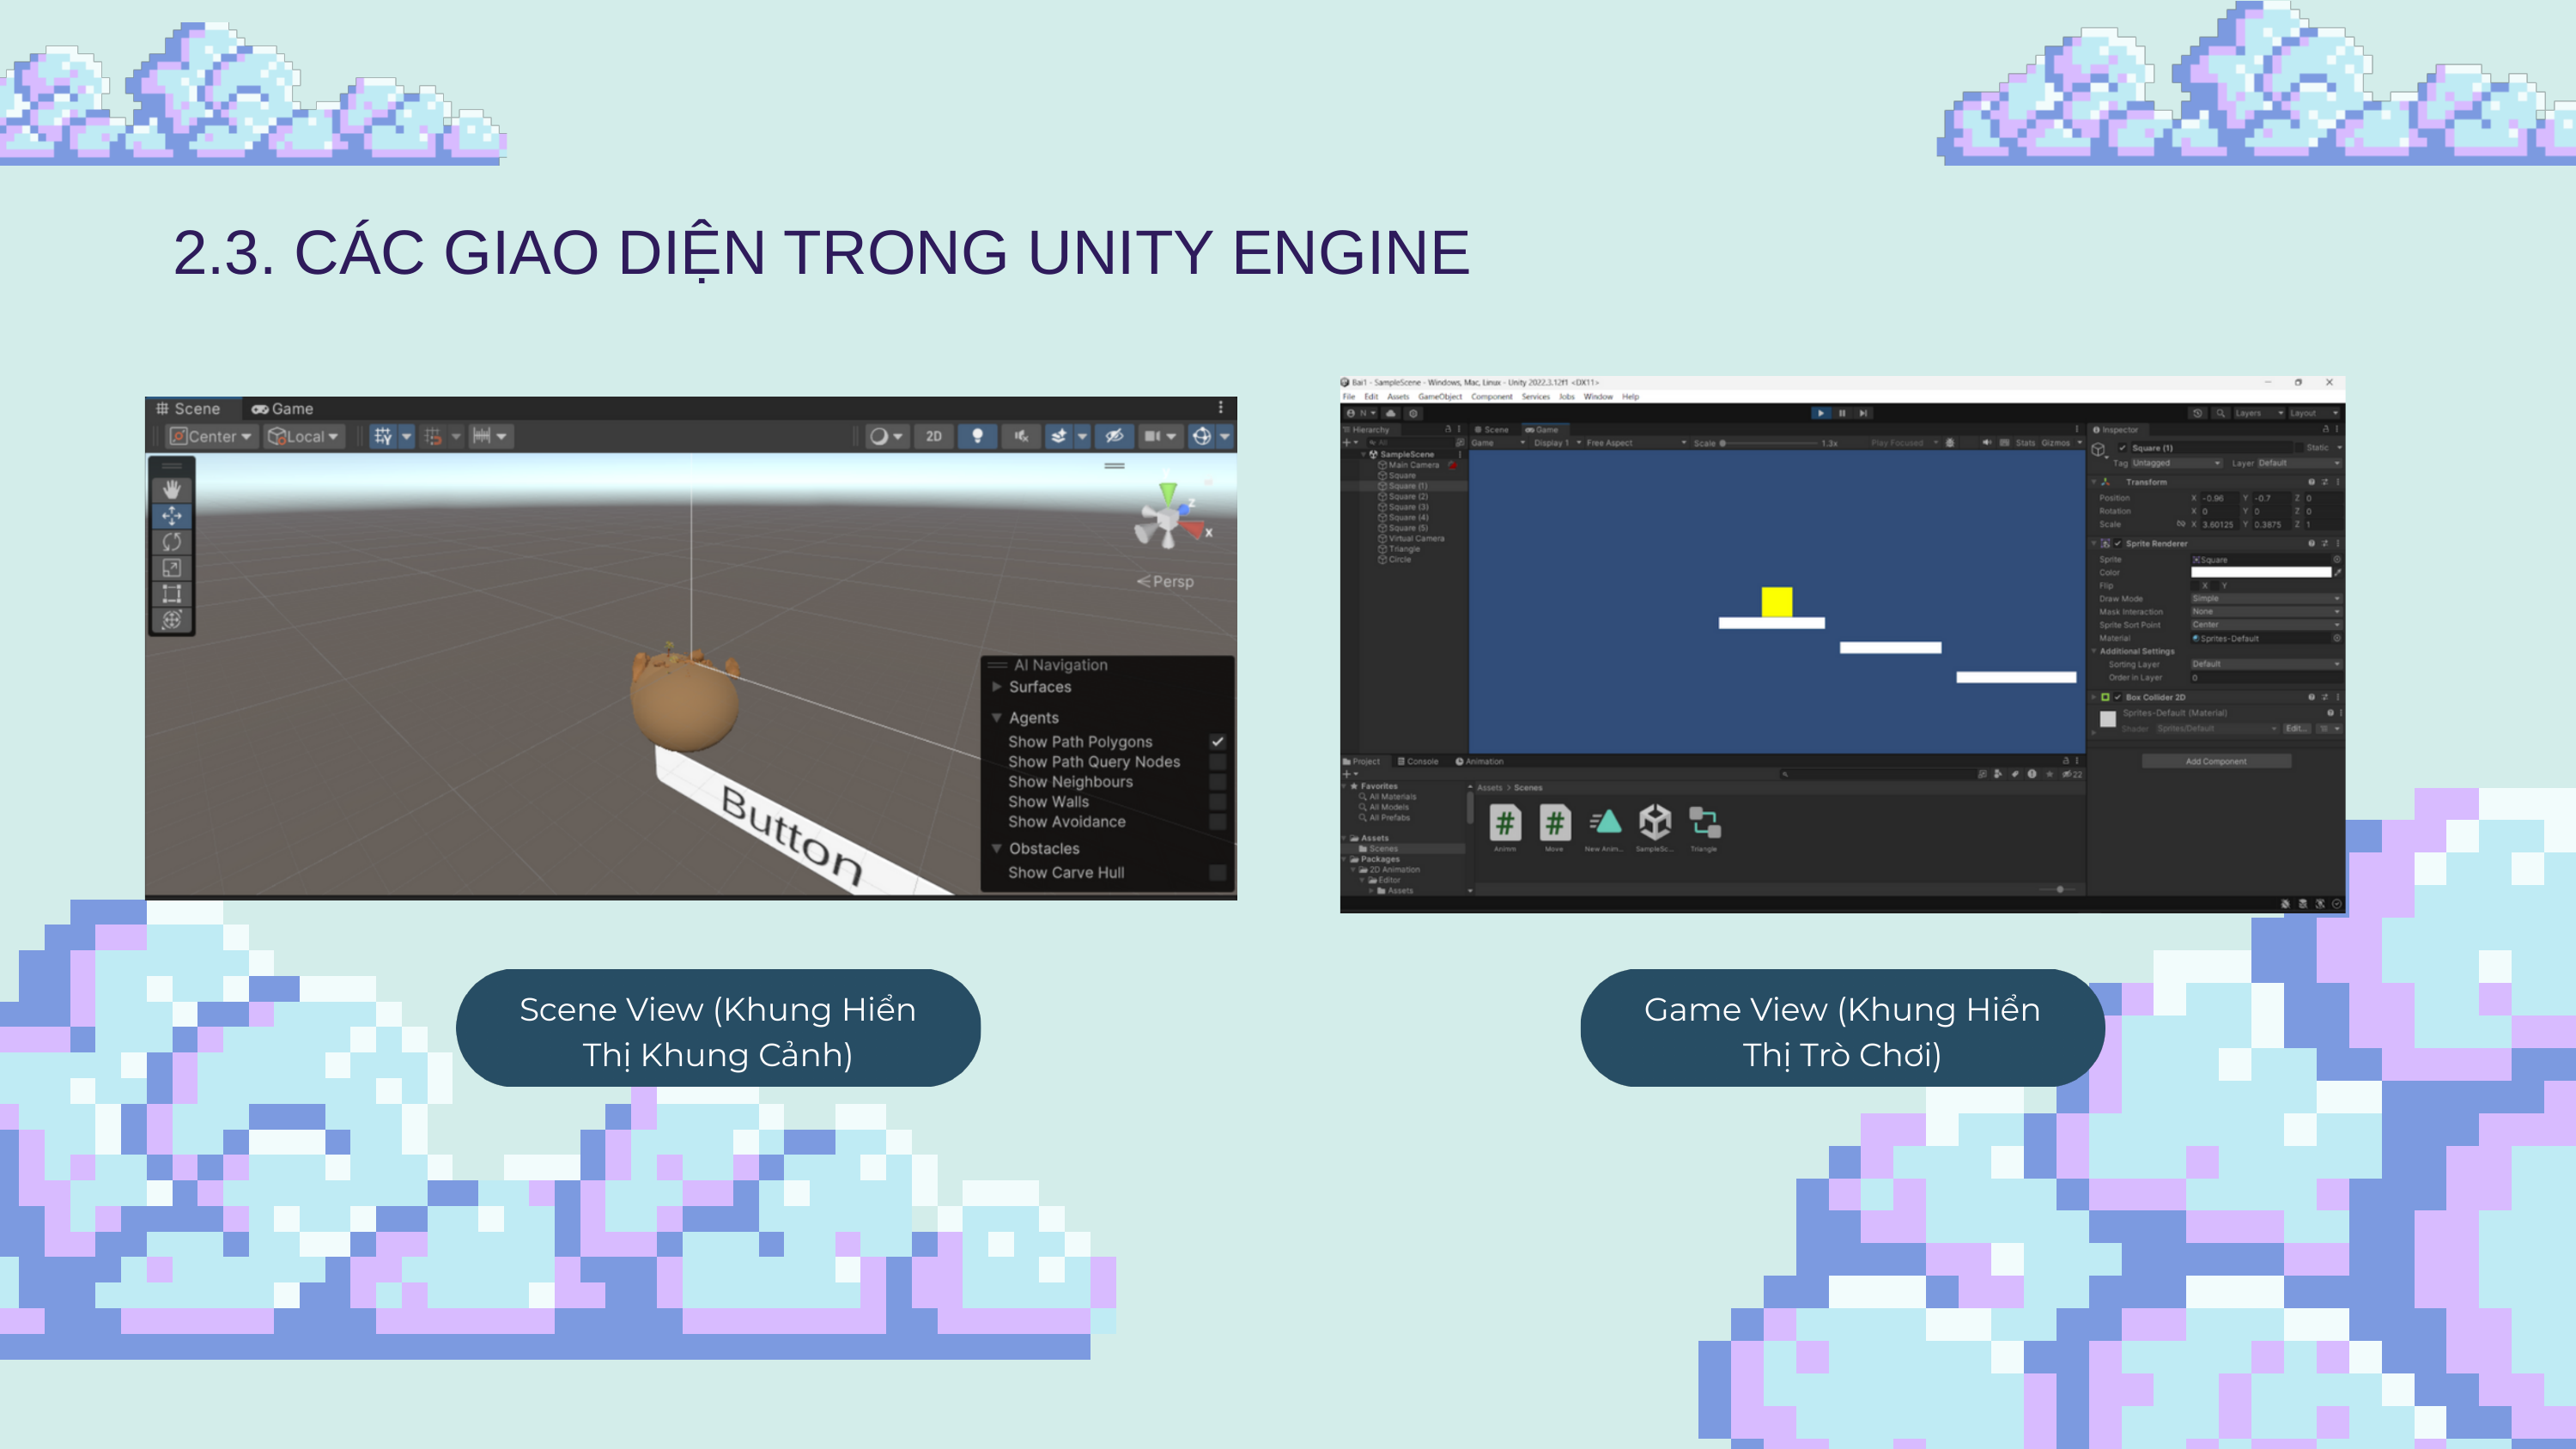

2.3. CÁC GIAO DIỆN TRONG UNITY ENGINE

Scene View (Khung Hiển Thị Khung Cảnh)

Game View (Khung Hiển Thị Trò Chơi)